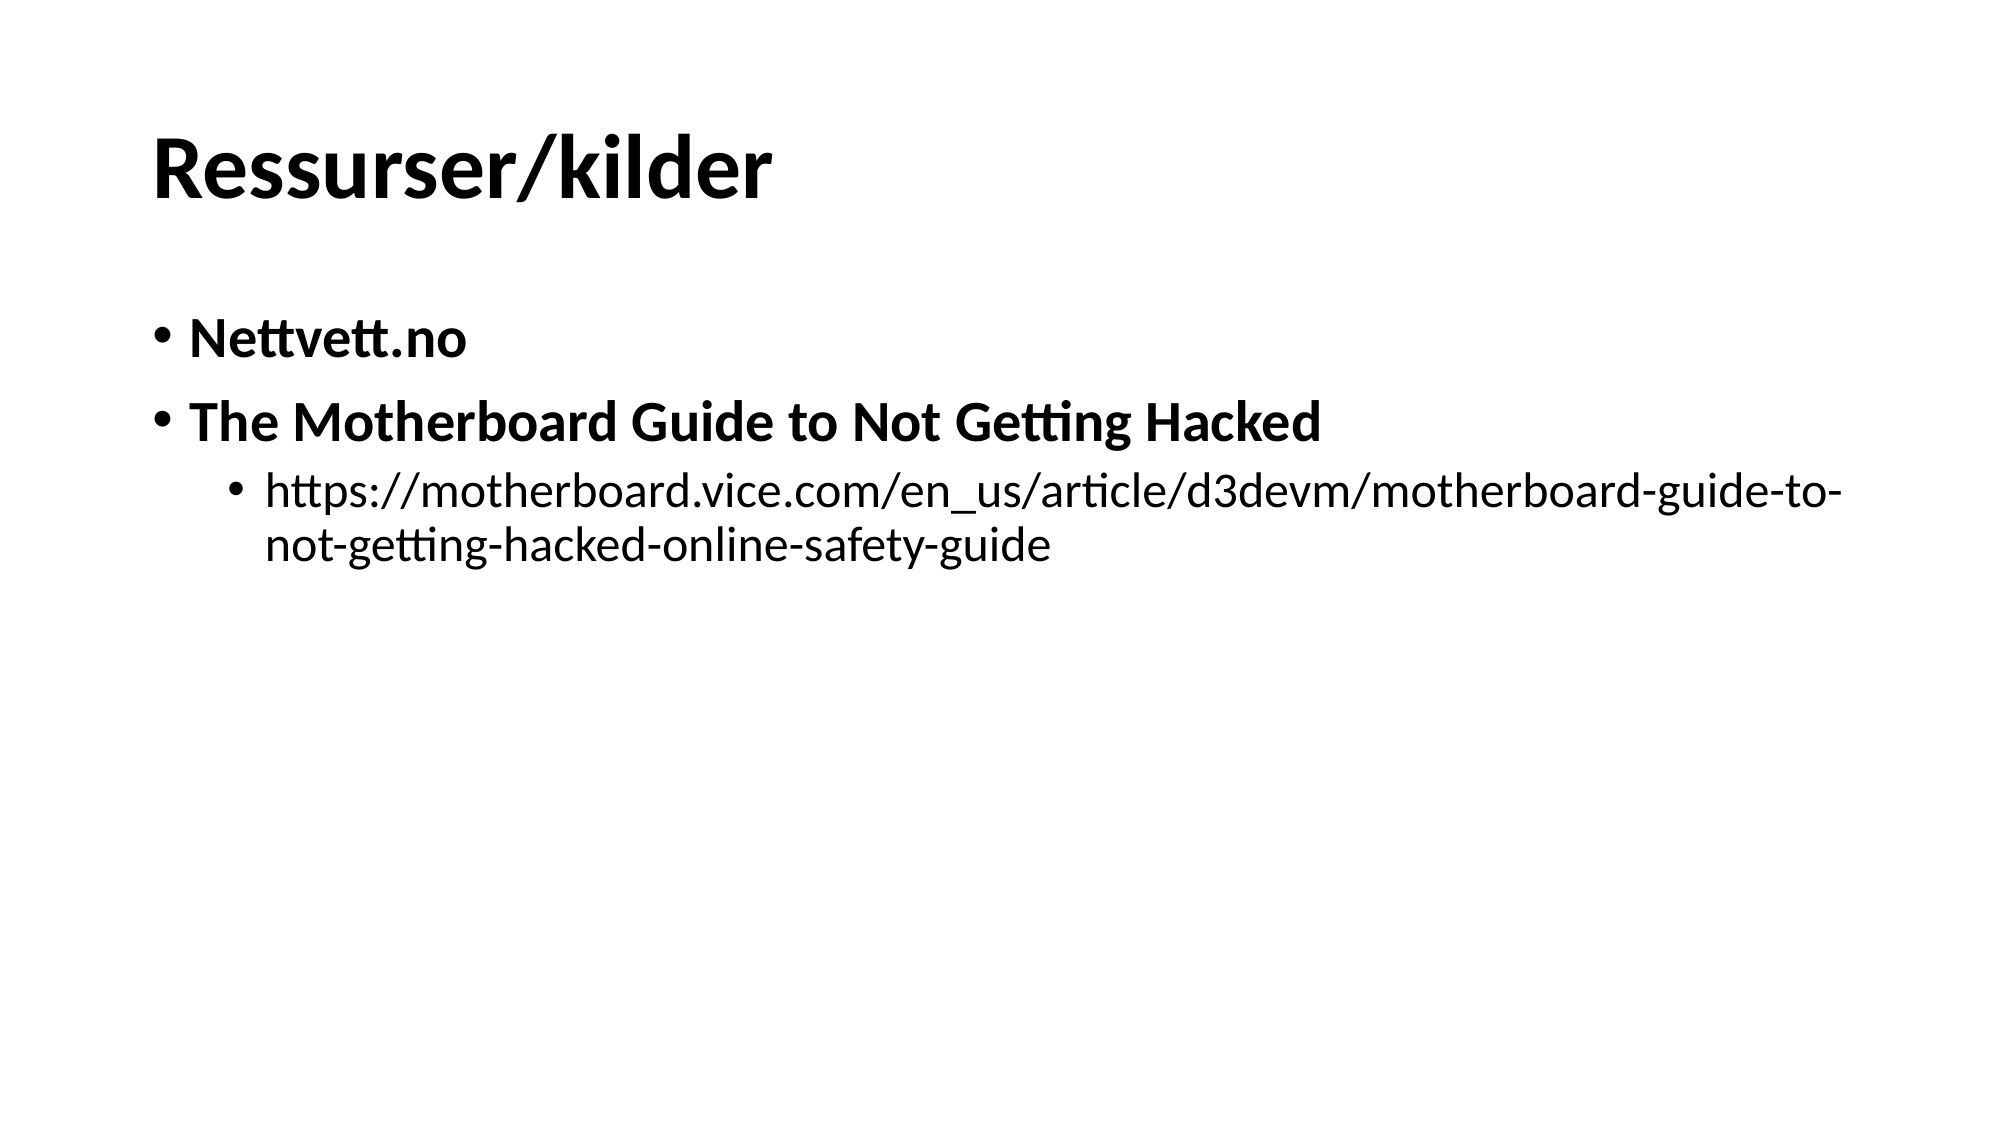

# Ressurser/kilder
Nettvett.no
The Motherboard Guide to Not Getting Hacked
https://motherboard.vice.com/en_us/article/d3devm/motherboard-guide-to-not-getting-hacked-online-safety-guide